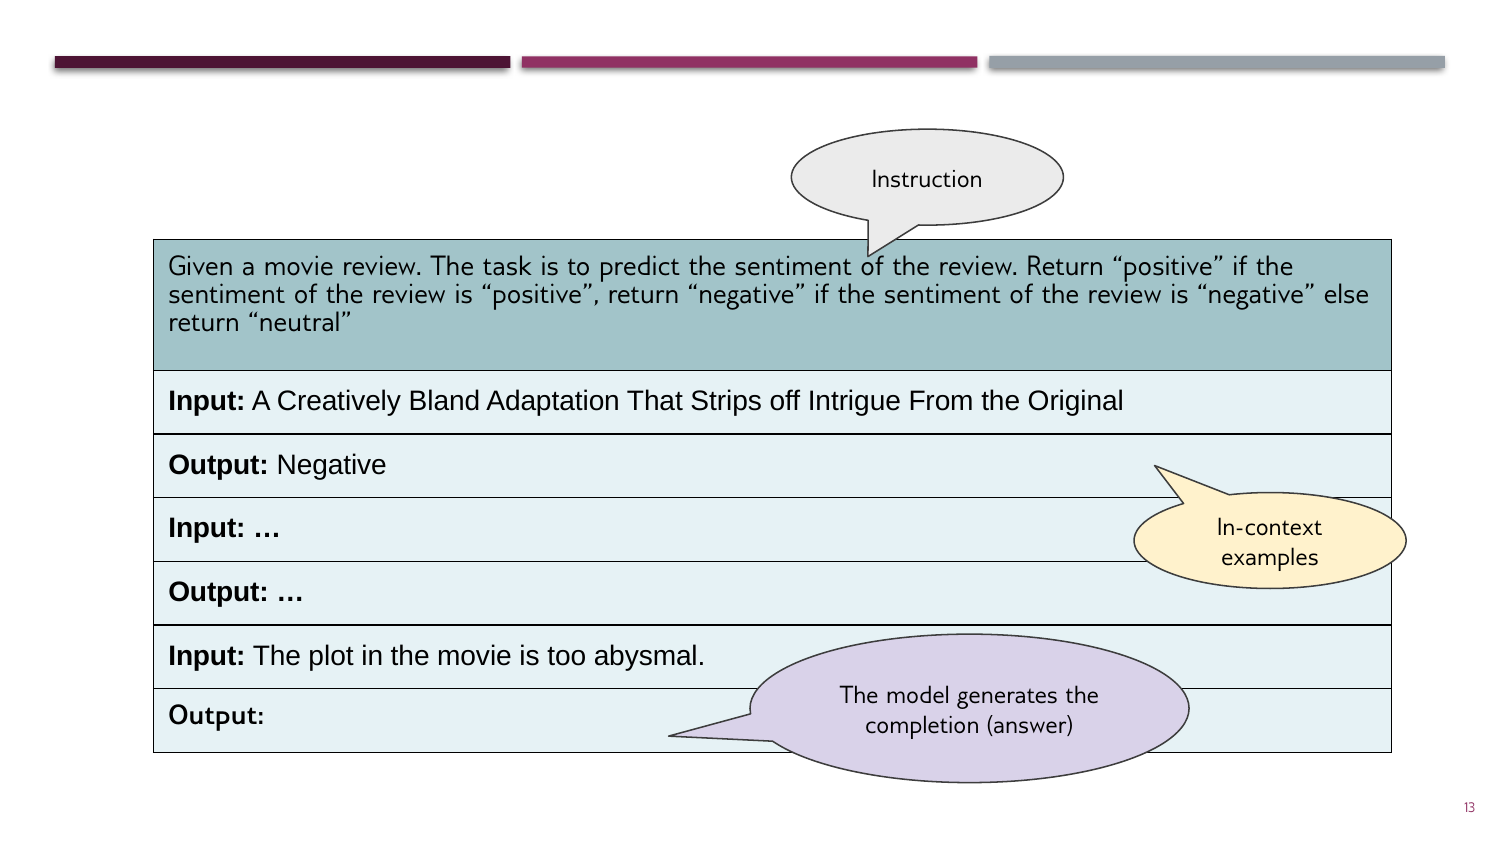

# Few-Shot Setting
Instruction
| Given a movie review. The task is to predict the sentiment of the review. Return “positive” if the sentiment of the review is “positive”, return “negative” if the sentiment of the review is “negative” else return “neutral” |
| --- |
| Input: A Creatively Bland Adaptation That Strips off Intrigue From the Original |
| Output: Negative |
| Input: … |
| Output: … |
| Input: The plot in the movie is too abysmal. |
| Output: |
In-context examples
The model generates the completion (answer)
13